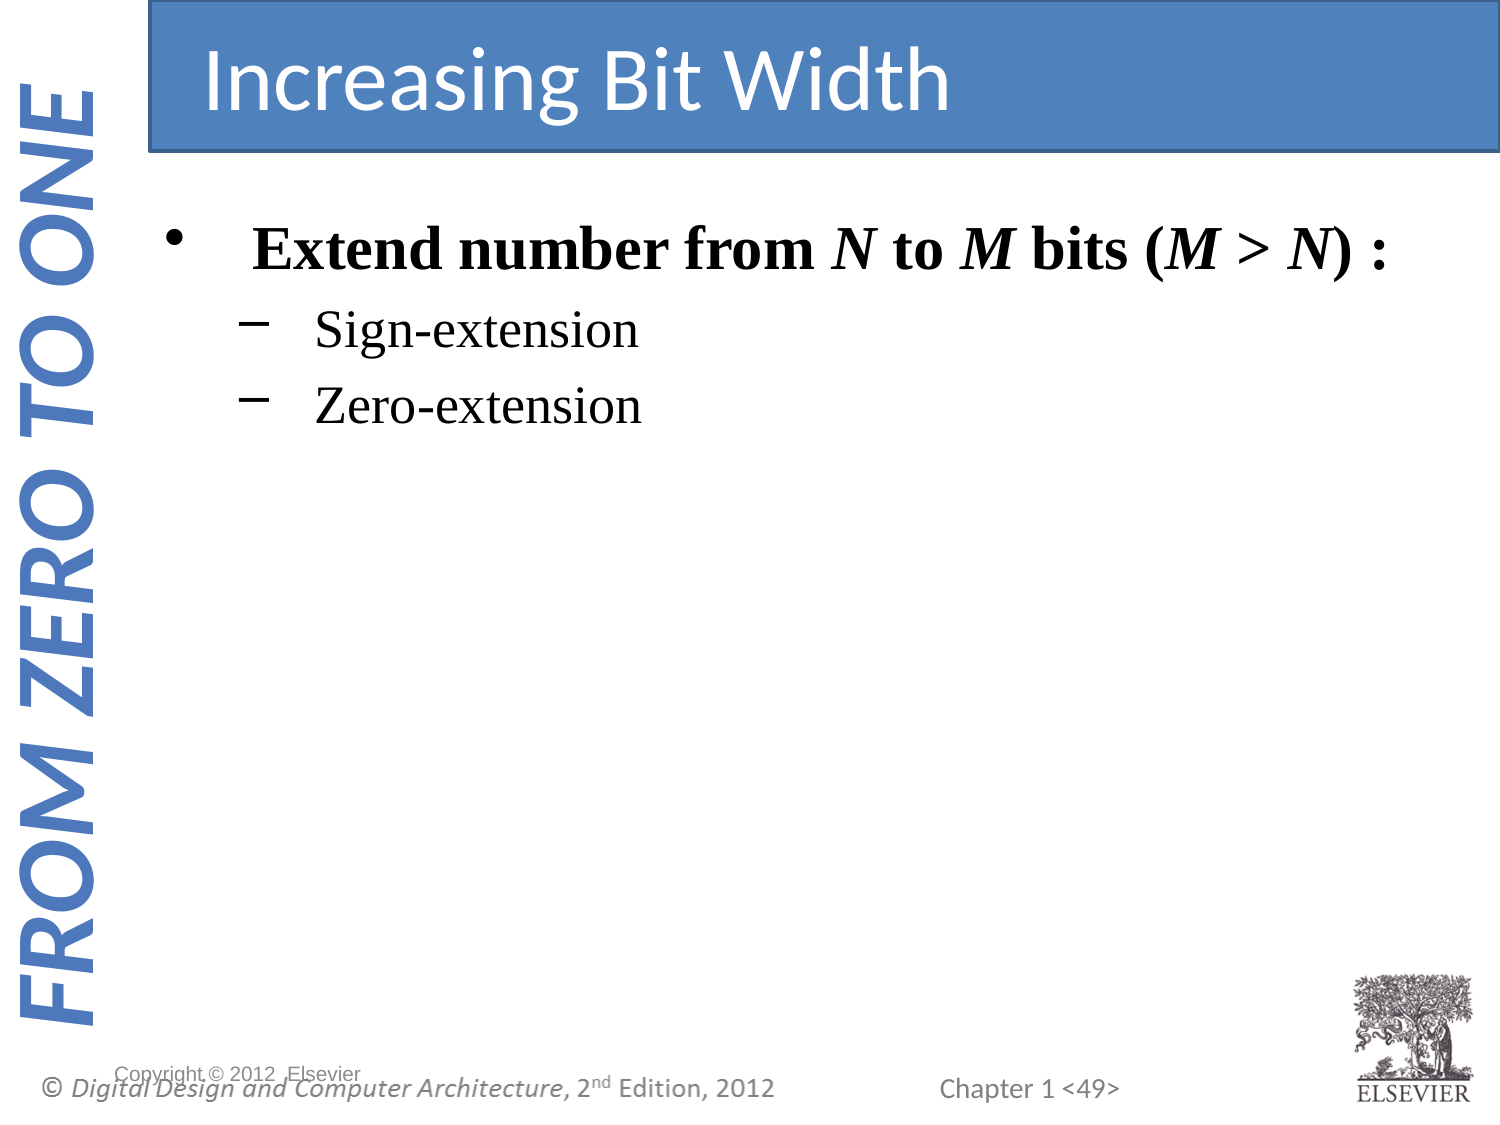

Increasing Bit Width

Extend number from N to M bits (M > N) :
Sign-extension
Zero-extension

Copyright © 2012  Elsevier